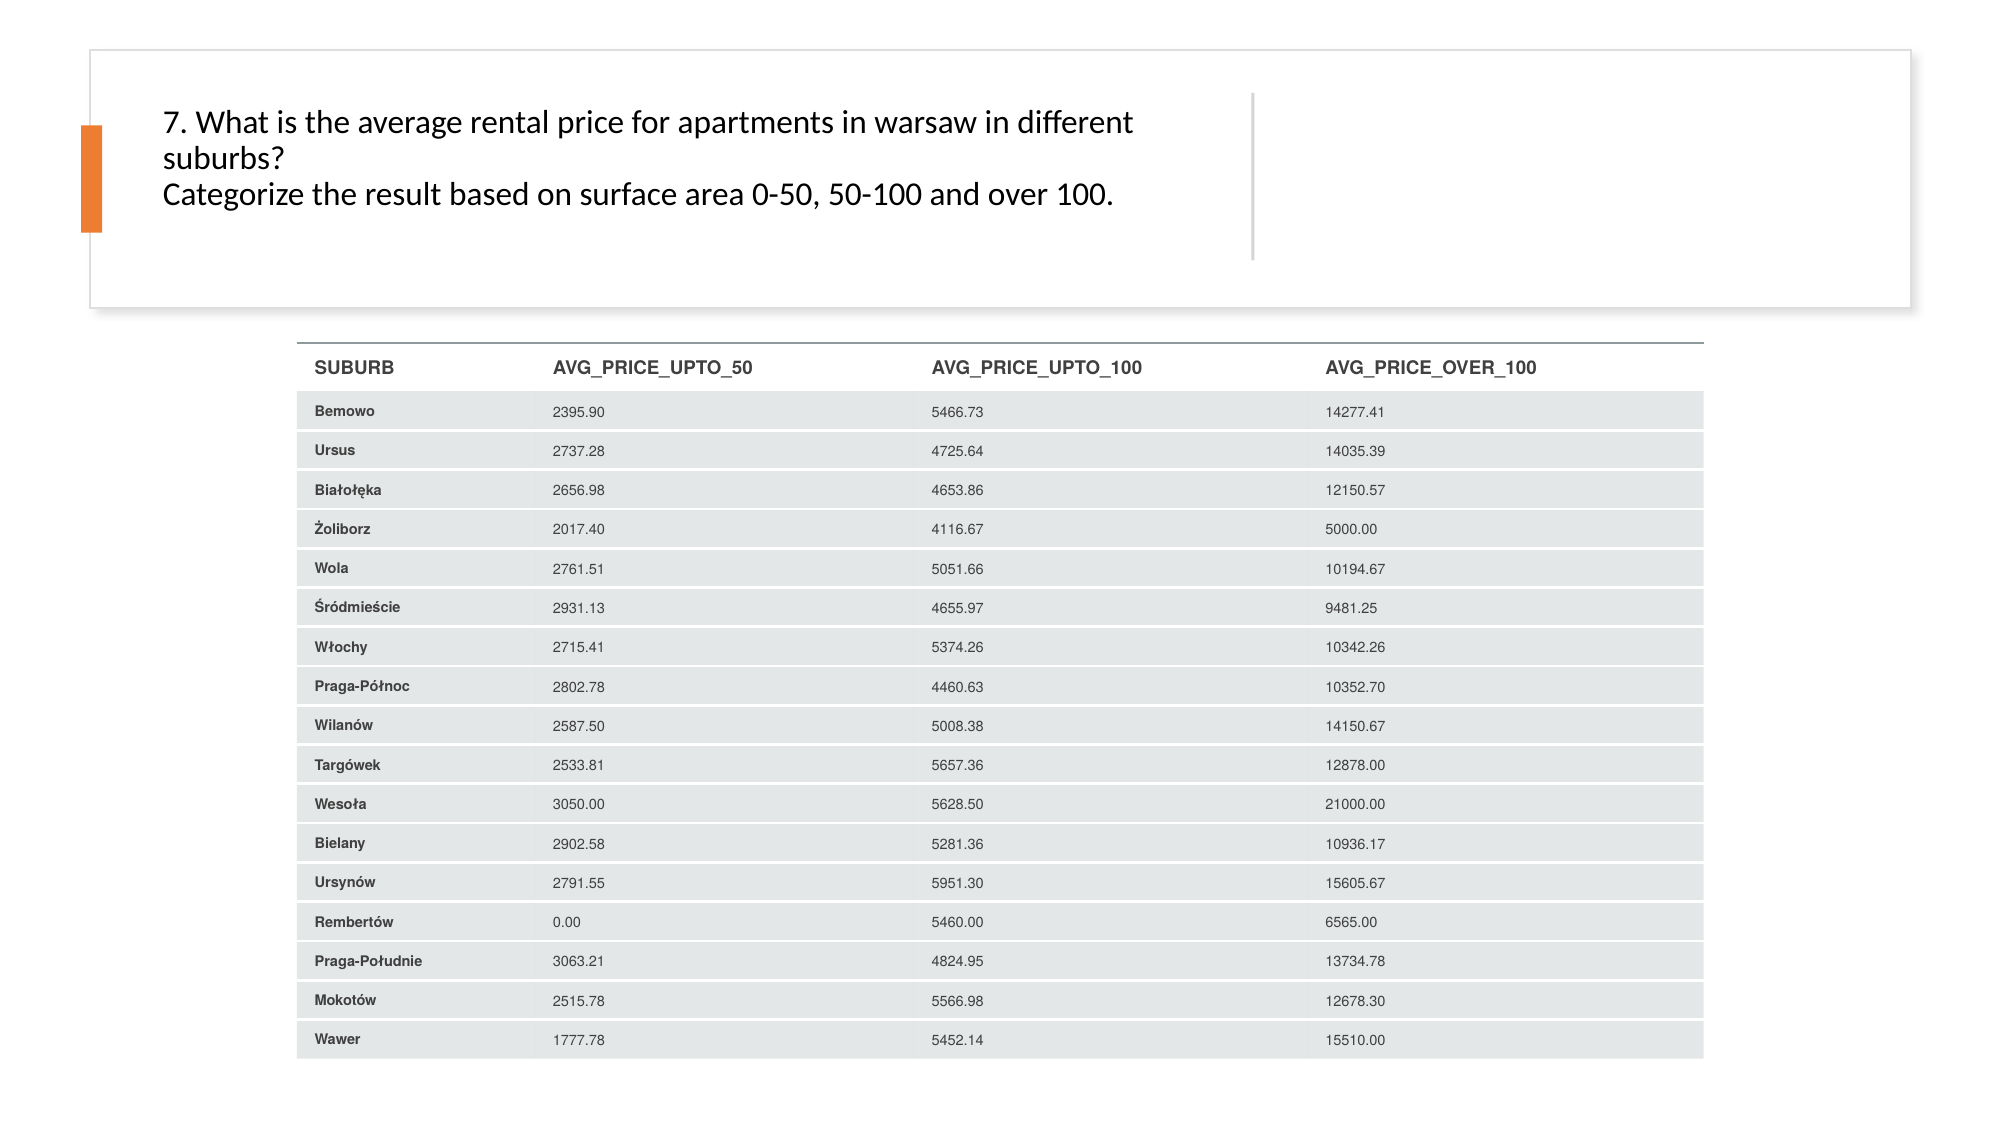

# 7. What is the average rental price for apartments in warsaw in different suburbs? Categorize the result based on surface area 0-50, 50-100 and over 100.

| SUBURB | AVG\_PRICE\_UPTO\_50 | AVG\_PRICE\_UPTO\_100 | AVG\_PRICE\_OVER\_100 |
| --- | --- | --- | --- |
| Bemowo | 2395.90 | 5466.73 | 14277.41 |
| Ursus | 2737.28 | 4725.64 | 14035.39 |
| Białołęka | 2656.98 | 4653.86 | 12150.57 |
| Żoliborz | 2017.40 | 4116.67 | 5000.00 |
| Wola | 2761.51 | 5051.66 | 10194.67 |
| Śródmieście | 2931.13 | 4655.97 | 9481.25 |
| Włochy | 2715.41 | 5374.26 | 10342.26 |
| Praga-Północ | 2802.78 | 4460.63 | 10352.70 |
| Wilanów | 2587.50 | 5008.38 | 14150.67 |
| Targówek | 2533.81 | 5657.36 | 12878.00 |
| Wesoła | 3050.00 | 5628.50 | 21000.00 |
| Bielany | 2902.58 | 5281.36 | 10936.17 |
| Ursynów | 2791.55 | 5951.30 | 15605.67 |
| Rembertów | 0.00 | 5460.00 | 6565.00 |
| Praga-Południe | 3063.21 | 4824.95 | 13734.78 |
| Mokotów | 2515.78 | 5566.98 | 12678.30 |
| Wawer | 1777.78 | 5452.14 | 15510.00 |